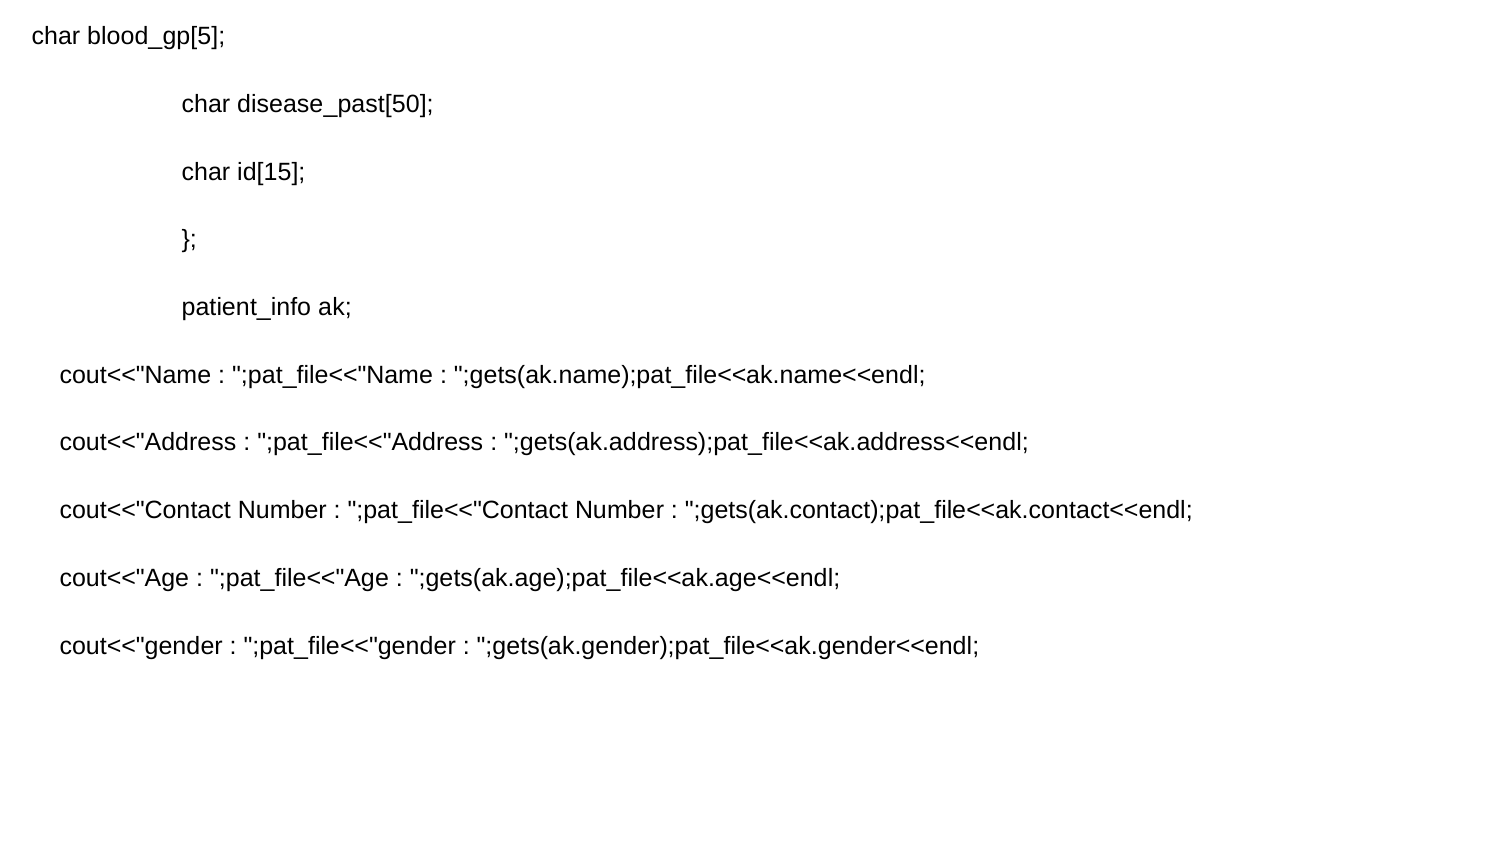

char blood_gp[5];
                  	char disease_past[50];
                  	char id[15];
            	};
	patient_info ak;
    cout<<"Name : ";pat_file<<"Name : ";gets(ak.name);pat_file<<ak.name<<endl;
    cout<<"Address : ";pat_file<<"Address : ";gets(ak.address);pat_file<<ak.address<<endl;
    cout<<"Contact Number : ";pat_file<<"Contact Number : ";gets(ak.contact);pat_file<<ak.contact<<endl;
    cout<<"Age : ";pat_file<<"Age : ";gets(ak.age);pat_file<<ak.age<<endl;
    cout<<"gender : ";pat_file<<"gender : ";gets(ak.gender);pat_file<<ak.gender<<endl;